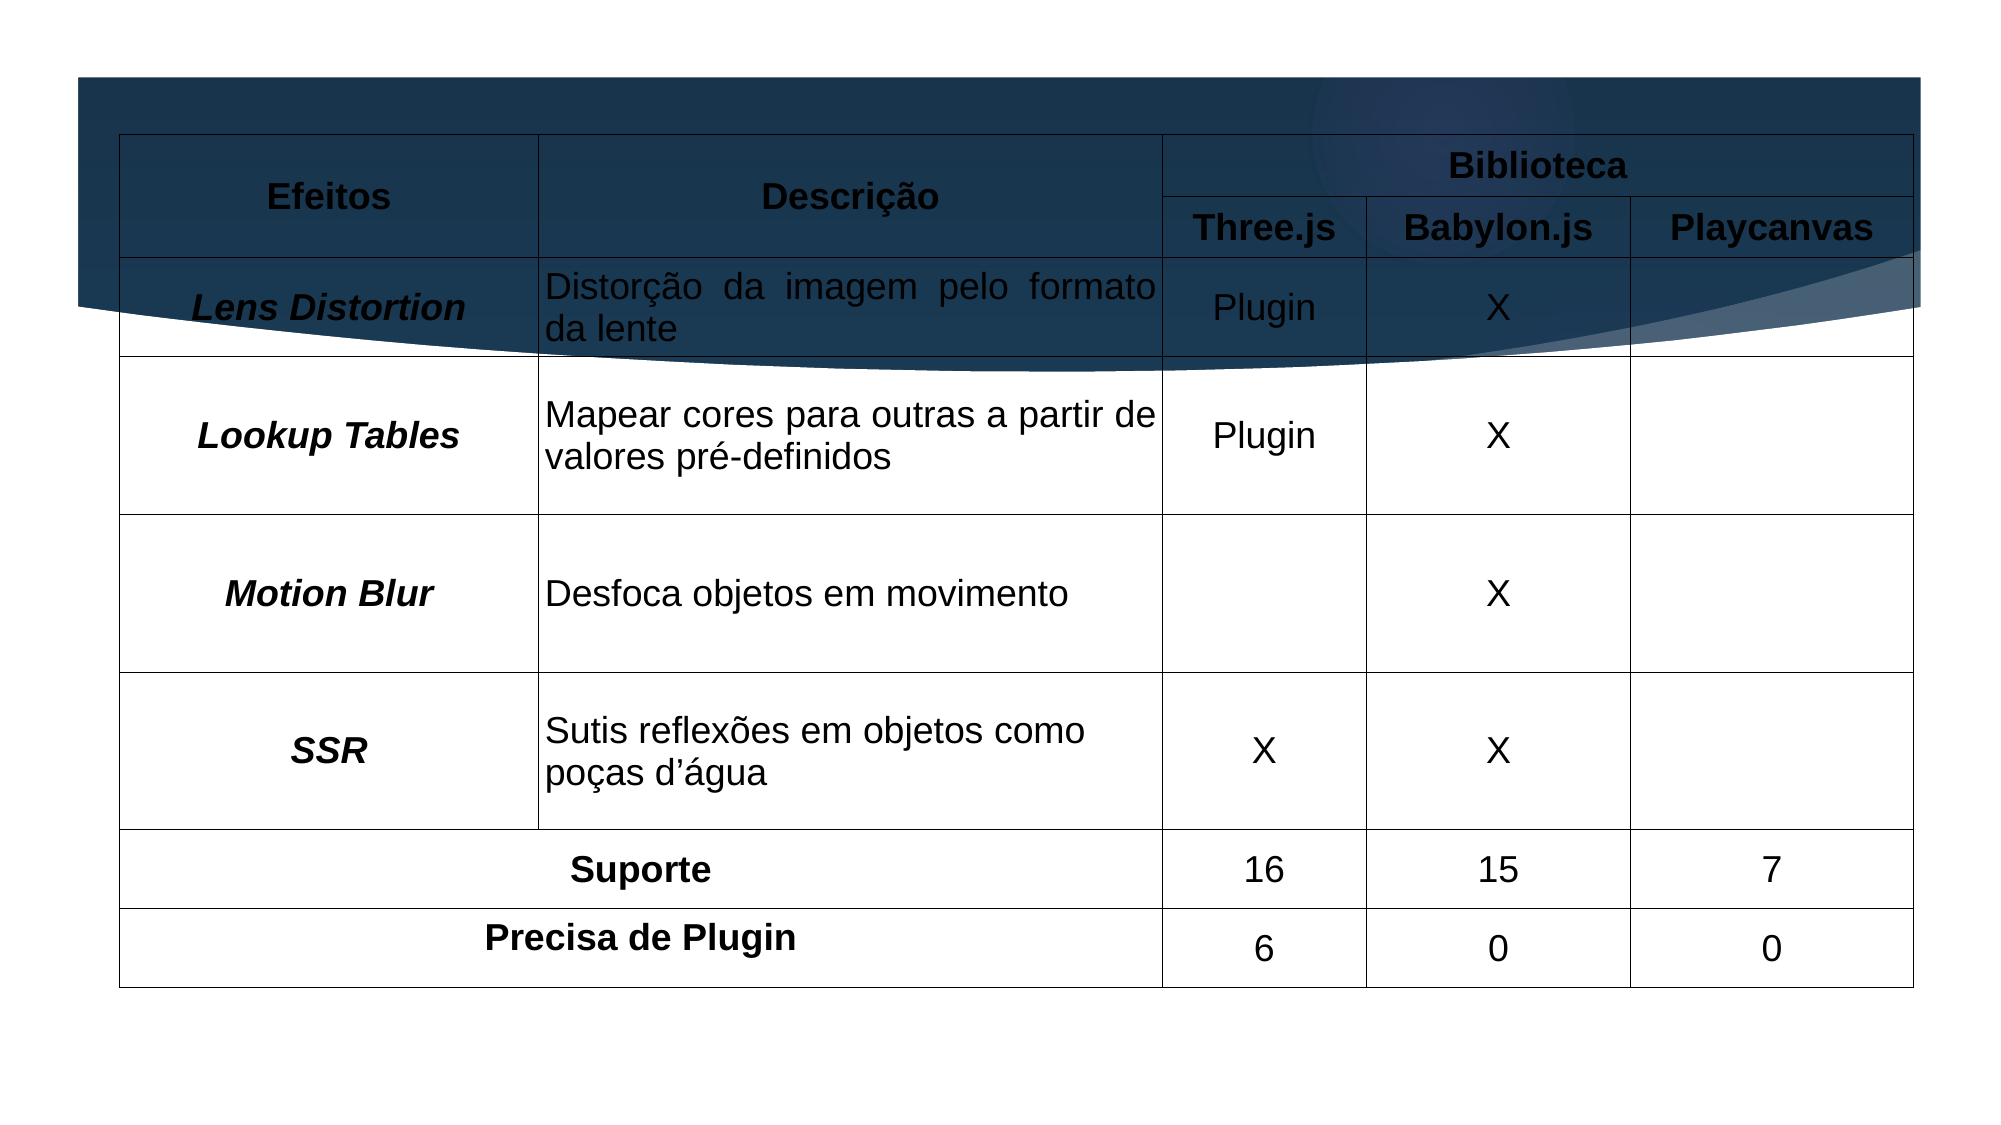

| Efeitos | Descrição | Biblioteca |  |  |
| --- | --- | --- | --- | --- |
|  |  | Three.js | Babylon.js | Playcanvas |
| Lens Distortion | Distorção da imagem pelo formato da lente | Plugin | X |  |
| Lookup Tables | Mapear cores para outras a partir de valores pré-definidos | Plugin | X |  |
| Motion Blur | Desfoca objetos em movimento |  | X |  |
| SSR | Sutis reflexões em objetos como poças d’água | X | X |  |
| Suporte |  | 16 | 15 | 7 |
| Precisa de Plugin |  | 6 | 0 | 0 |